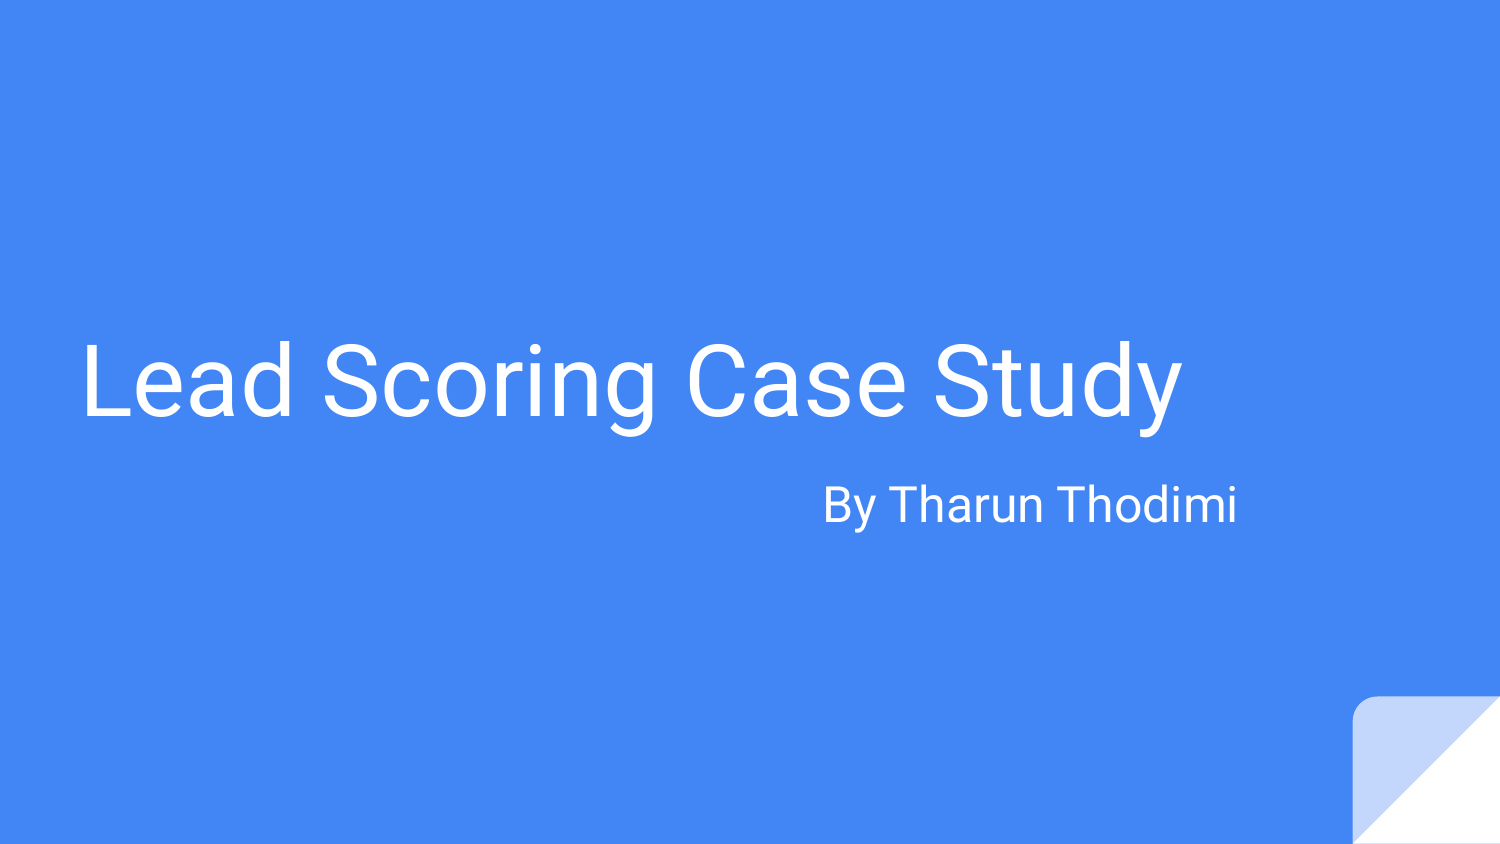

# Lead Scoring Case Study
By Tharun Thodimi